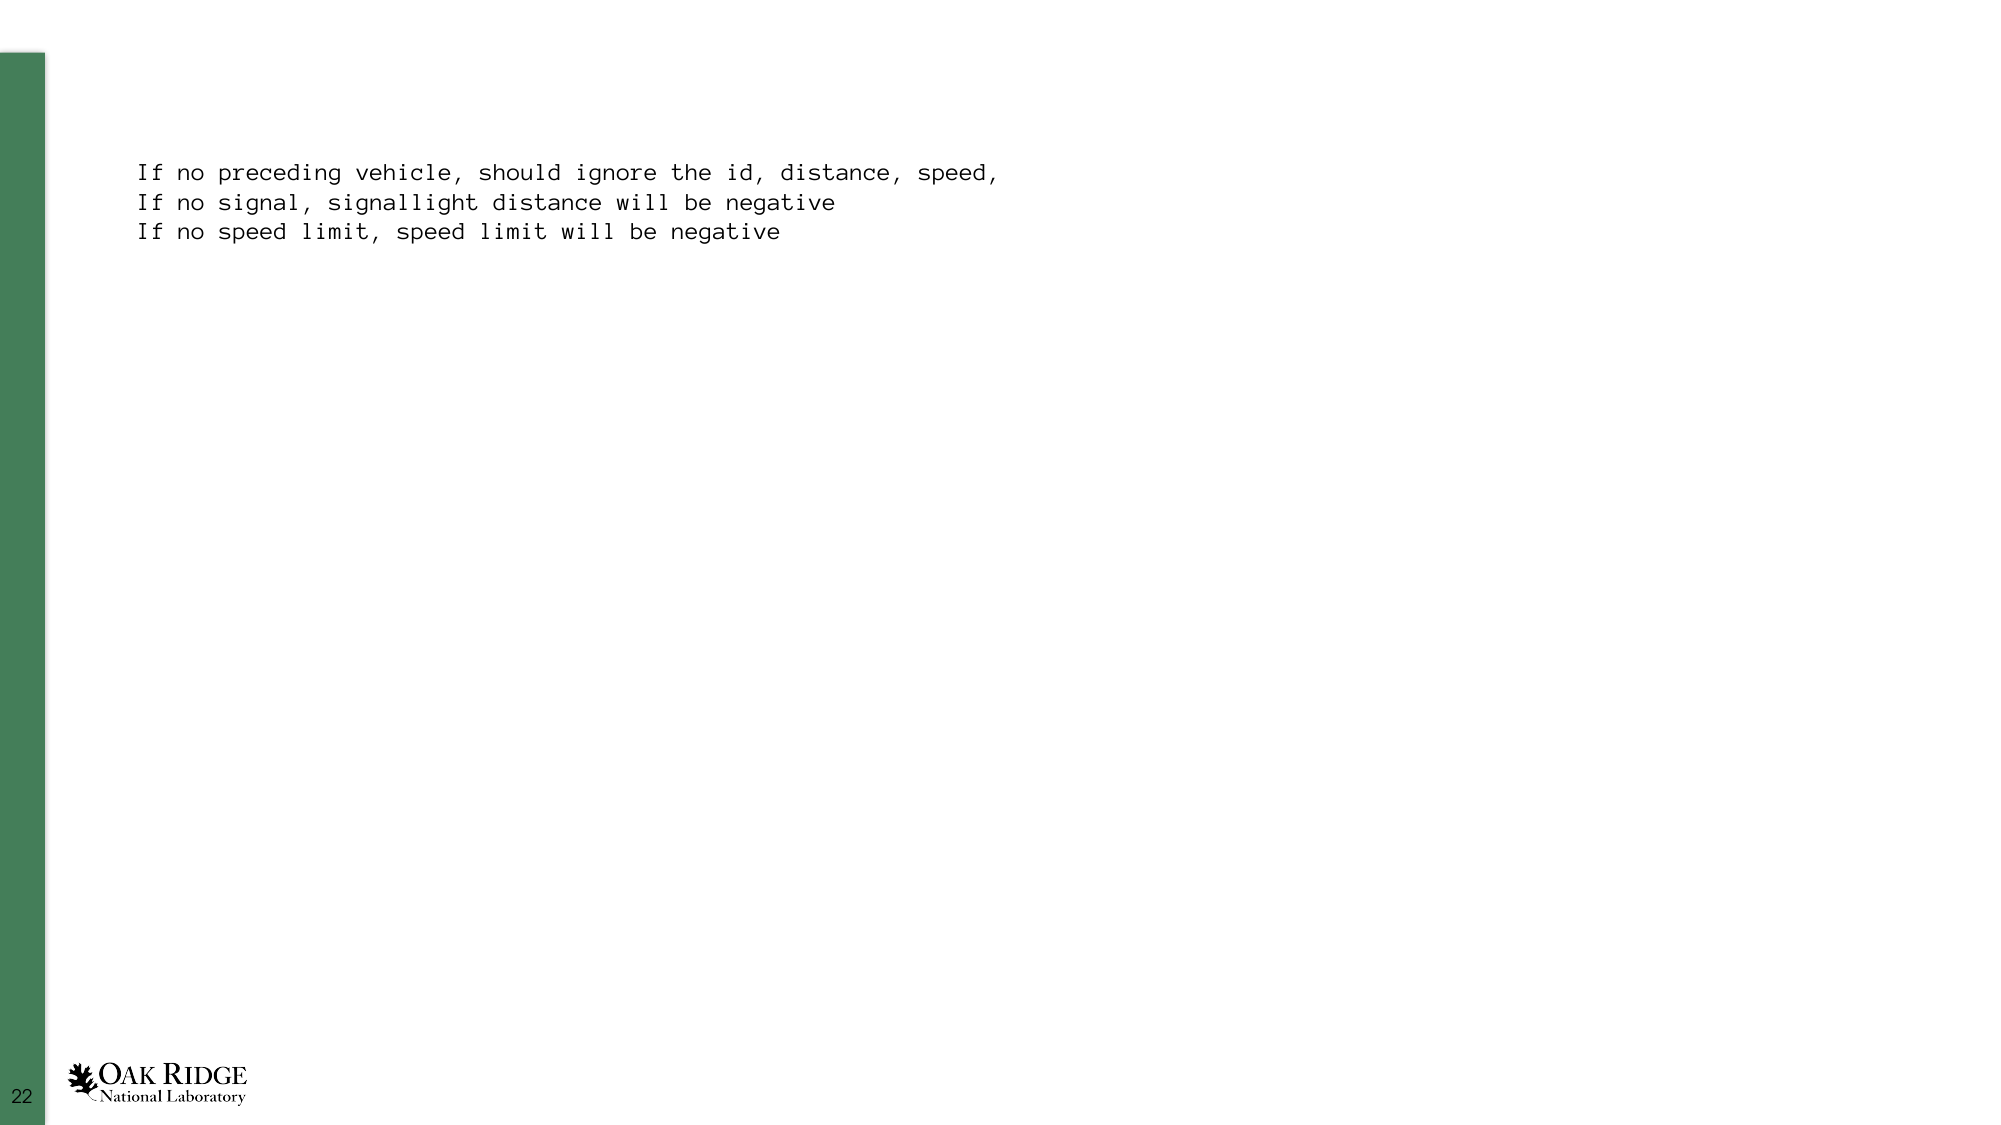

#
If no preceding vehicle, should ignore the id, distance, speed,
If no signal, signallight distance will be negative
If no speed limit, speed limit will be negative